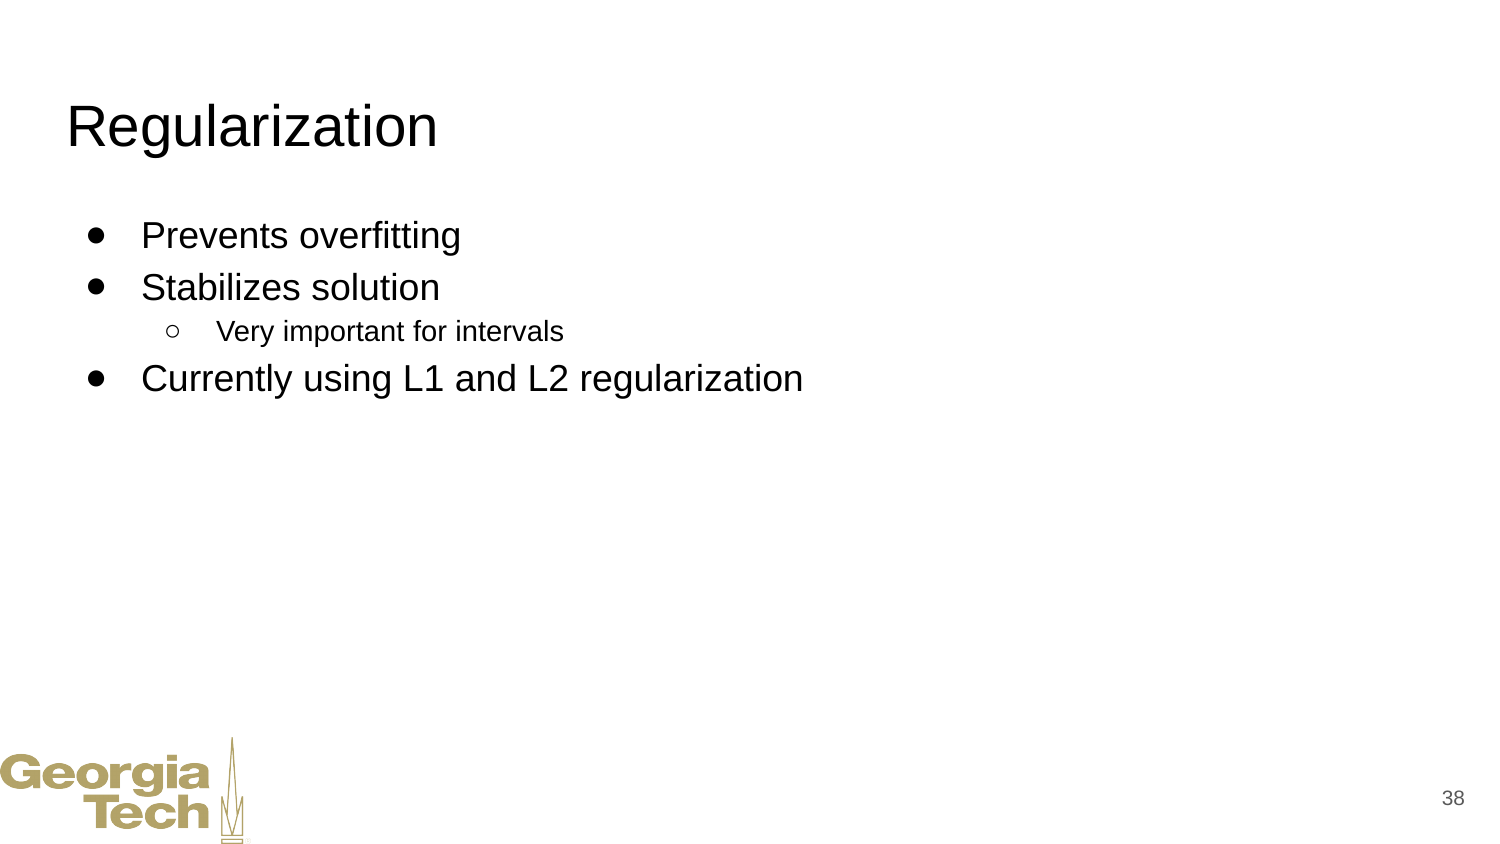

# Regularization
Prevents overfitting
Stabilizes solution
Very important for intervals
Currently using L1 and L2 regularization

38